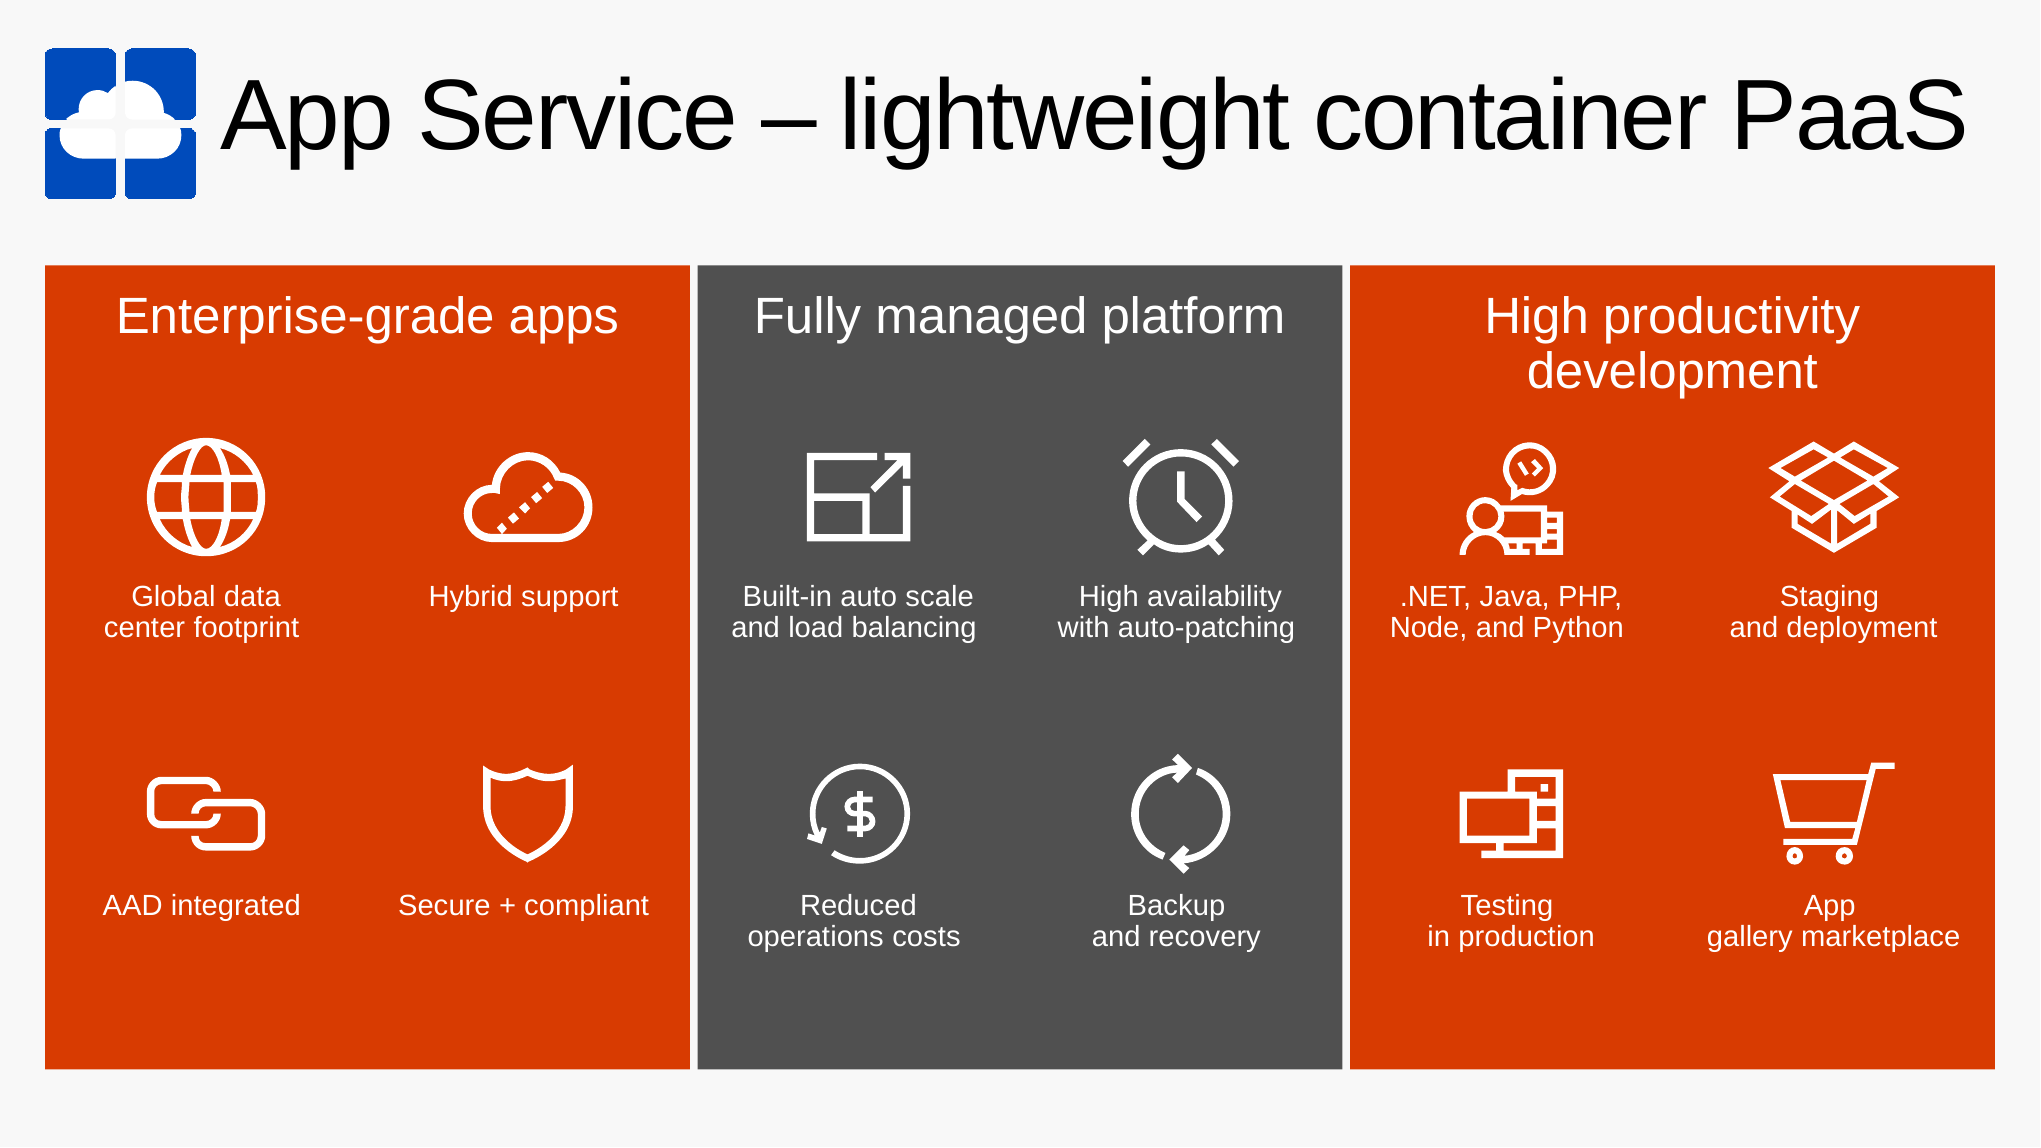

# App Service – lightweight container PaaS

Enterprise-grade apps
Fully managed platform
High productivity development

Global data
center footprint

High availability
with auto-patching

.NET, Java, PHP,
Node, and Python

Staging
and deployment

Hybrid support

Built-in auto scale
and load balancing

Backup
and recovery

App
gallery marketplace

Reduced
operations costs

Secure + compliant

Testing
in production

AAD integrated